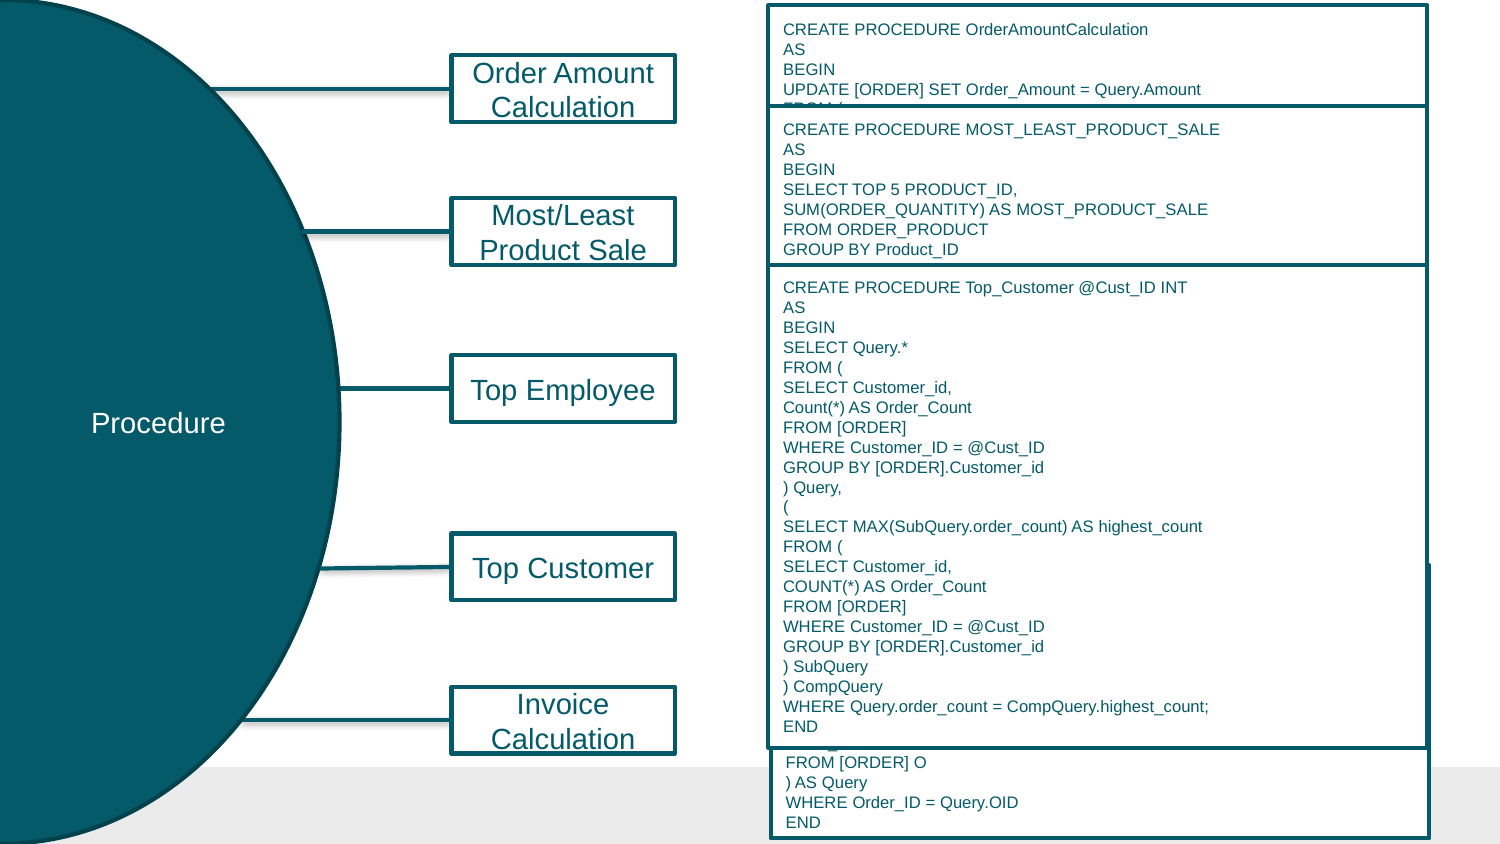

Procedure
CREATE PROCEDURE OrderAmountCalculation
AS
BEGIN
UPDATE [ORDER] SET Order_Amount = Query.Amount
FROM (
SELECT O.Order_ID OID, SUM(O_P.Order_Quantity*P.Product_Price) Amount
FROM PRODUCT P,
ORDER_PRODUCT O_P,
[ORDER] O
WHERE P.Product_ID = O_P.Product_ID
AND O.Order_ID = O_P.Order_ID
GROUP BY O.Order_ID
) AS Query
WHERE Order_ID = Query.OID
END
Order Amount Calculation
CREATE PROCEDURE MOST_LEAST_PRODUCT_SALE
AS
BEGIN
SELECT TOP 5 PRODUCT_ID,
SUM(ORDER_QUANTITY) AS MOST_PRODUCT_SALE
FROM ORDER_PRODUCT
GROUP BY Product_ID
ORDER BY MOST_PRODUCT_SALE DESC
SELECT TOP 5 PRODUCT_ID,
SUM(ORDER_QUANTITY) AS LEAST_PRODUCT_SALE
FROM ORDER_PRODUCT
GROUP BY Product_ID
ORDER BY LEAST_PRODUCT_SALE ASC
END
CREATE PROCEDURE Top_Employee
AS
BEGIN
SELECT Query.*
FROM (
SELECT Employee_ID,
Count(*) AS Order_Count
FROM [ORDER]
GROUP BY [ORDER].Employee_ID
) Query,
(
SELECT MAX(SubQuery.order_count) AS Highest_Count
FROM (
SELECT Employee_ID,
Count(*) AS Order_Count
FROM [ORDER]
GROUP BY [ORDER].Employee_ID
) SubQuery
) CompQuery
WHERE Query.Order_Count = CompQuery.Highest_Count;
END
Most/Least Product Sale
CREATE PROCEDURE Top_Customer @Cust_ID INT
AS
BEGIN
SELECT Query.*
FROM (
SELECT Customer_id,
Count(*) AS Order_Count
FROM [ORDER]
WHERE Customer_ID = @Cust_ID
GROUP BY [ORDER].Customer_id
) Query,
(
SELECT MAX(SubQuery.order_count) AS highest_count
FROM (
SELECT Customer_id,
COUNT(*) AS Order_Count
FROM [ORDER]
WHERE Customer_ID = @Cust_ID
GROUP BY [ORDER].Customer_id
) SubQuery
) CompQuery
WHERE Query.order_count = CompQuery.highest_count;
END
Top Employee
Top Customer
CREATE PROCEDURE InvoiceCalculation
AS
BEGIN
UPDATE INVOICE_HISTORY SET Invoice_Tax = Query.Tax,
Invoice_Amount = (Query.Tax + Amount - ((Invoice_Discount*Amount)/100))
FROM (
SELECT Order_ID OID,
Order_Amount Amount,
Order_Amount*0.18 Tax
FROM [ORDER] O
) AS Query
WHERE Order_ID = Query.OID
END
Invoice Calculation